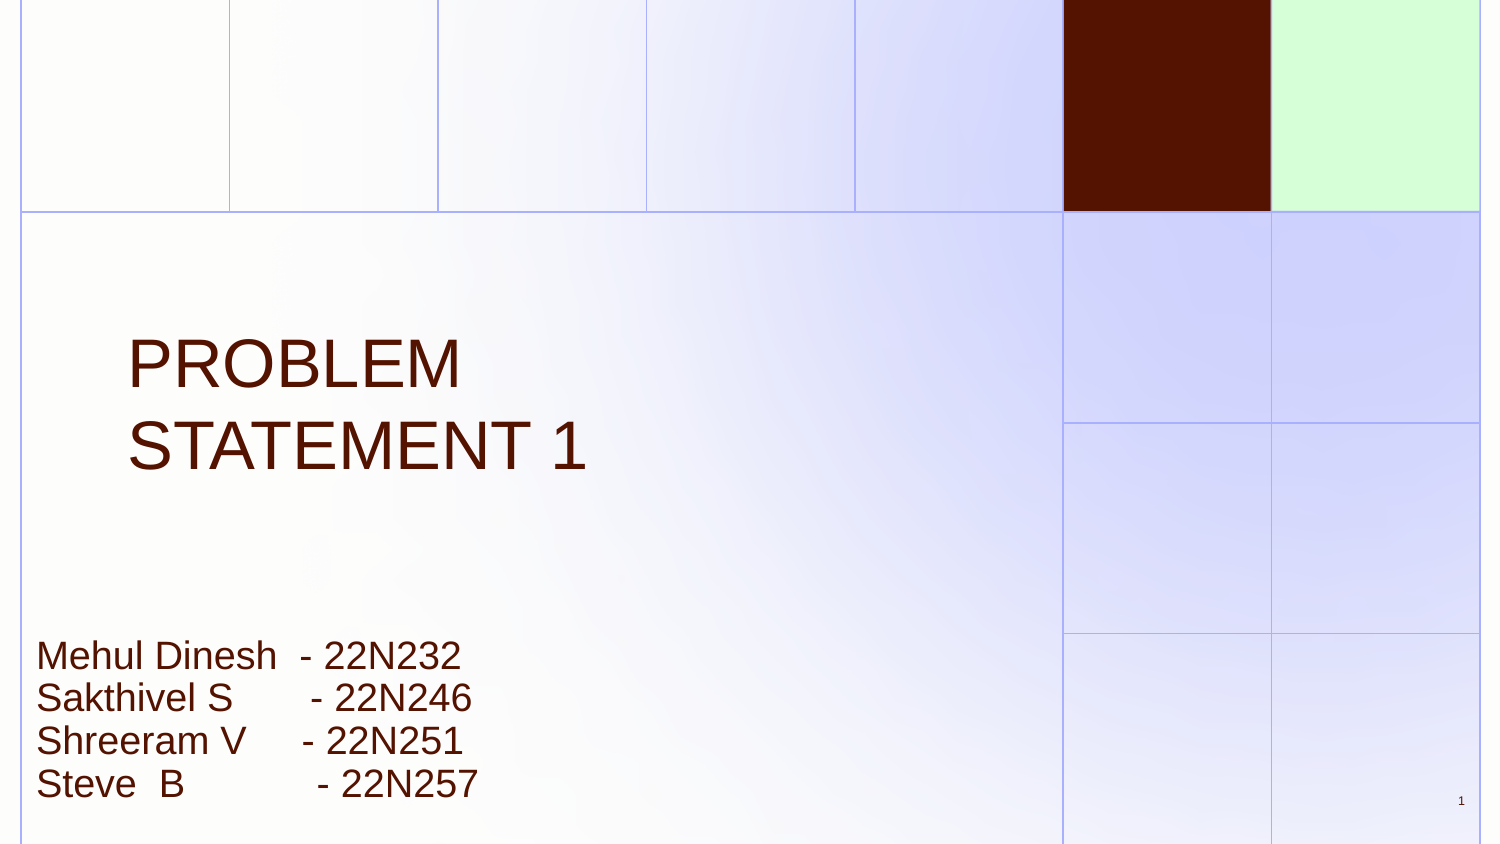

# Mehul Dinesh  - 22N232
Sakthivel S       - 22N246
Shreeram V     - 22N251
Steve  B            - 22N257
PROBLEM STATEMENT 1
1